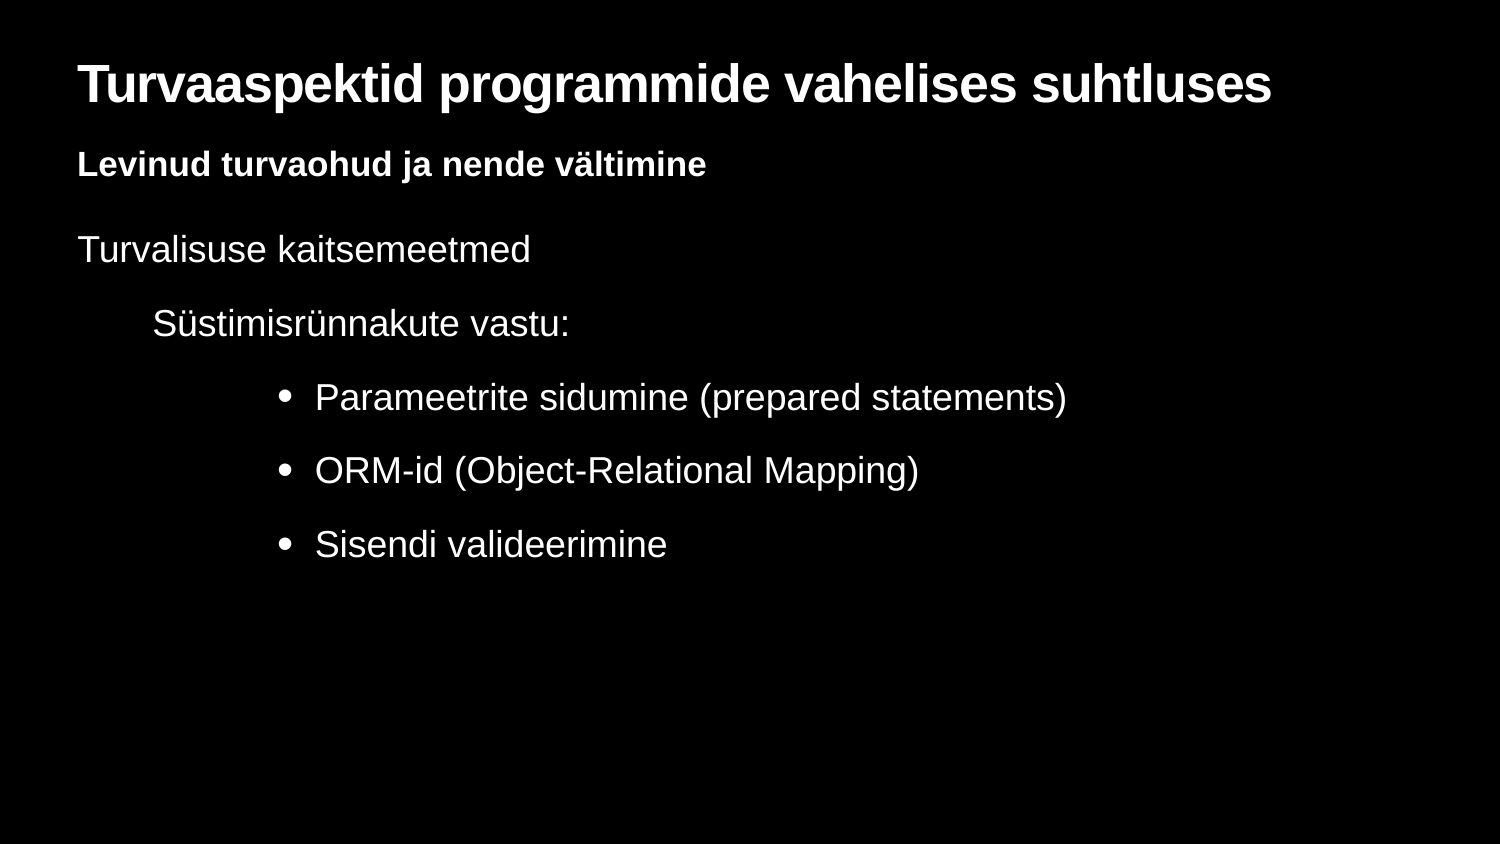

# Turvaaspektid programmide vahelises suhtluses
Levinud turvaohud ja nende vältimine
Turvalisuse kaitsemeetmed
Süstimisrünnakute vastu:
Parameetrite sidumine (prepared statements)
ORM-id (Object-Relational Mapping)
Sisendi valideerimine